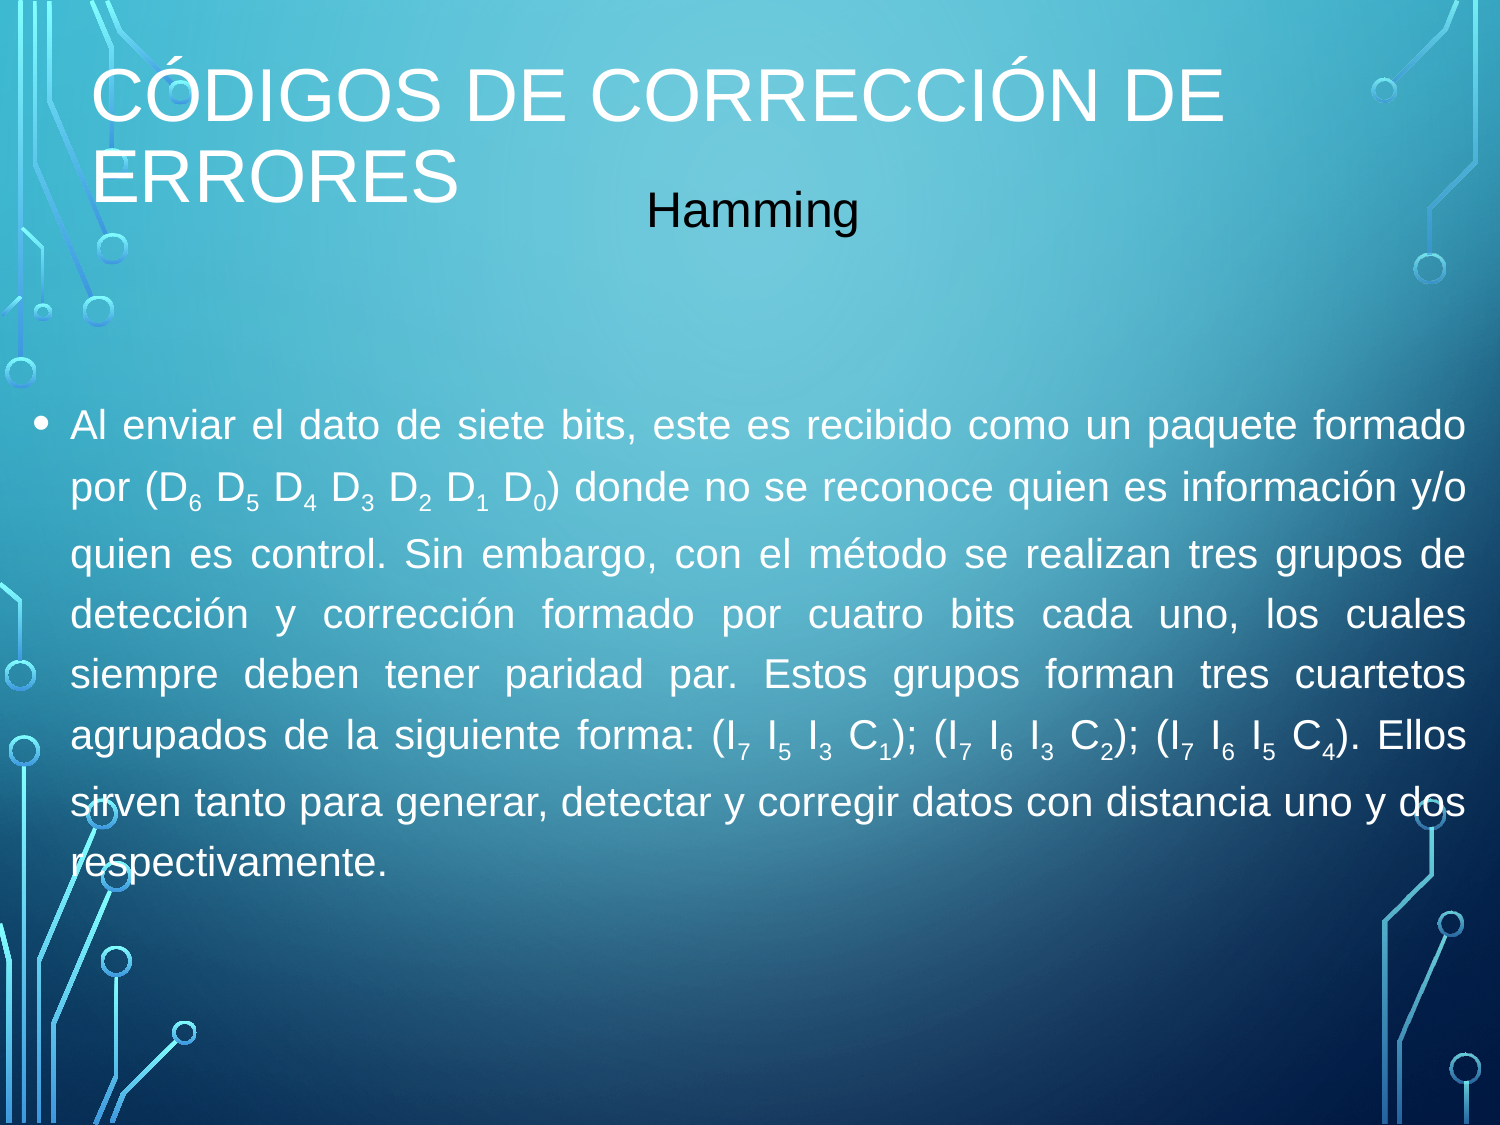

# Códigos de corrección de errores
Hamming
Al enviar el dato de siete bits, este es recibido como un paquete formado por (D6 D5 D4 D3 D2 D1 D0) donde no se reconoce quien es información y/o quien es control. Sin embargo, con el método se realizan tres grupos de detección y corrección formado por cuatro bits cada uno, los cuales siempre deben tener paridad par. Estos grupos forman tres cuartetos agrupados de la siguiente forma: (I7 I5 I3 C1); (I7 I6 I3 C2); (I7 I6 I5 C4). Ellos sirven tanto para generar, detectar y corregir datos con distancia uno y dos respectivamente.